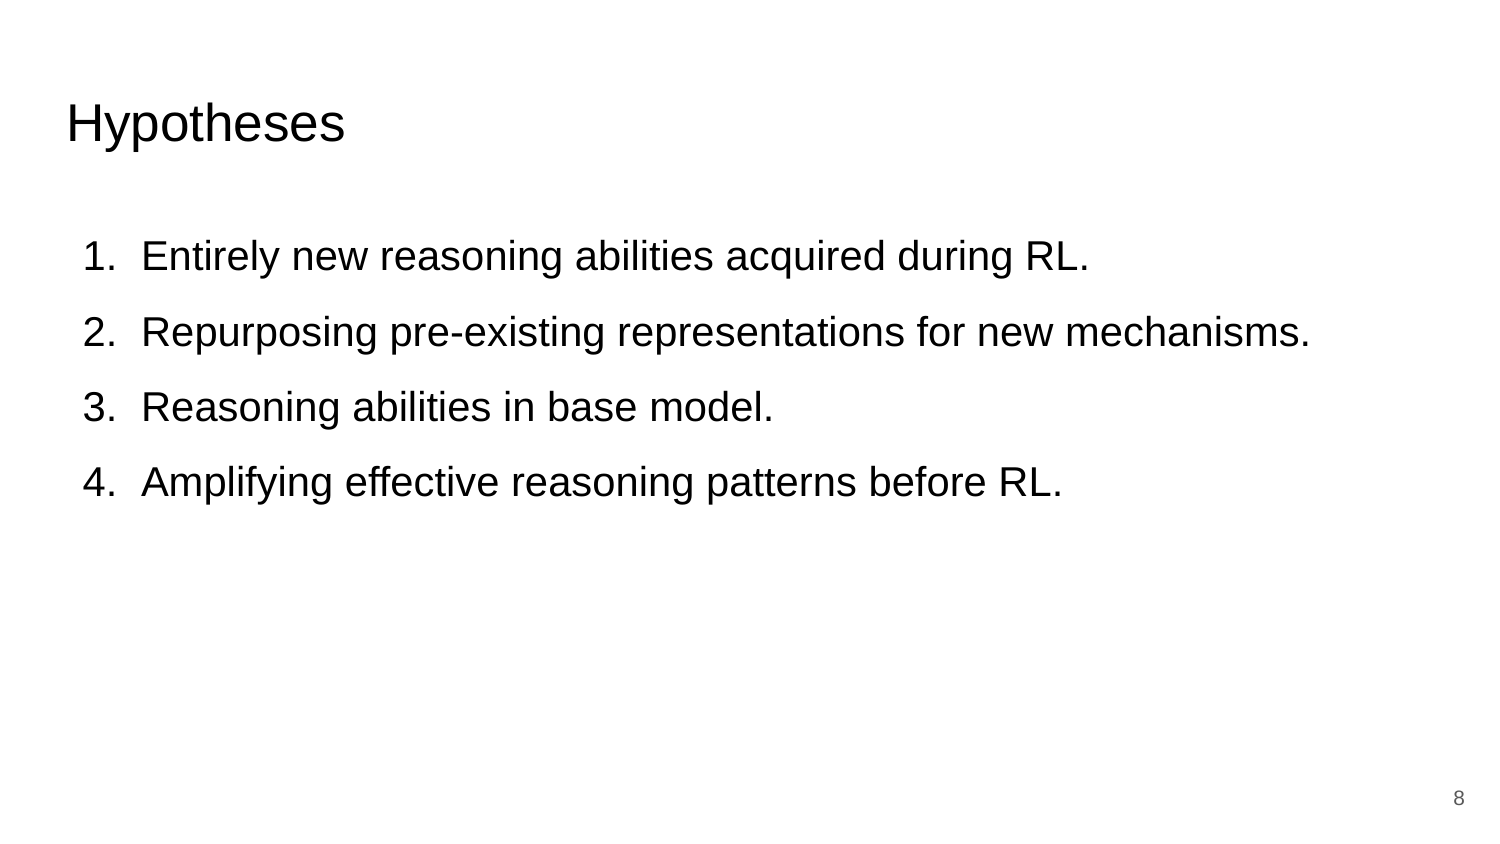

# Hypotheses
Entirely new reasoning abilities acquired during RL.
Repurposing pre-existing representations for new mechanisms.
Reasoning abilities in base model.
Amplifying effective reasoning patterns before RL.
8